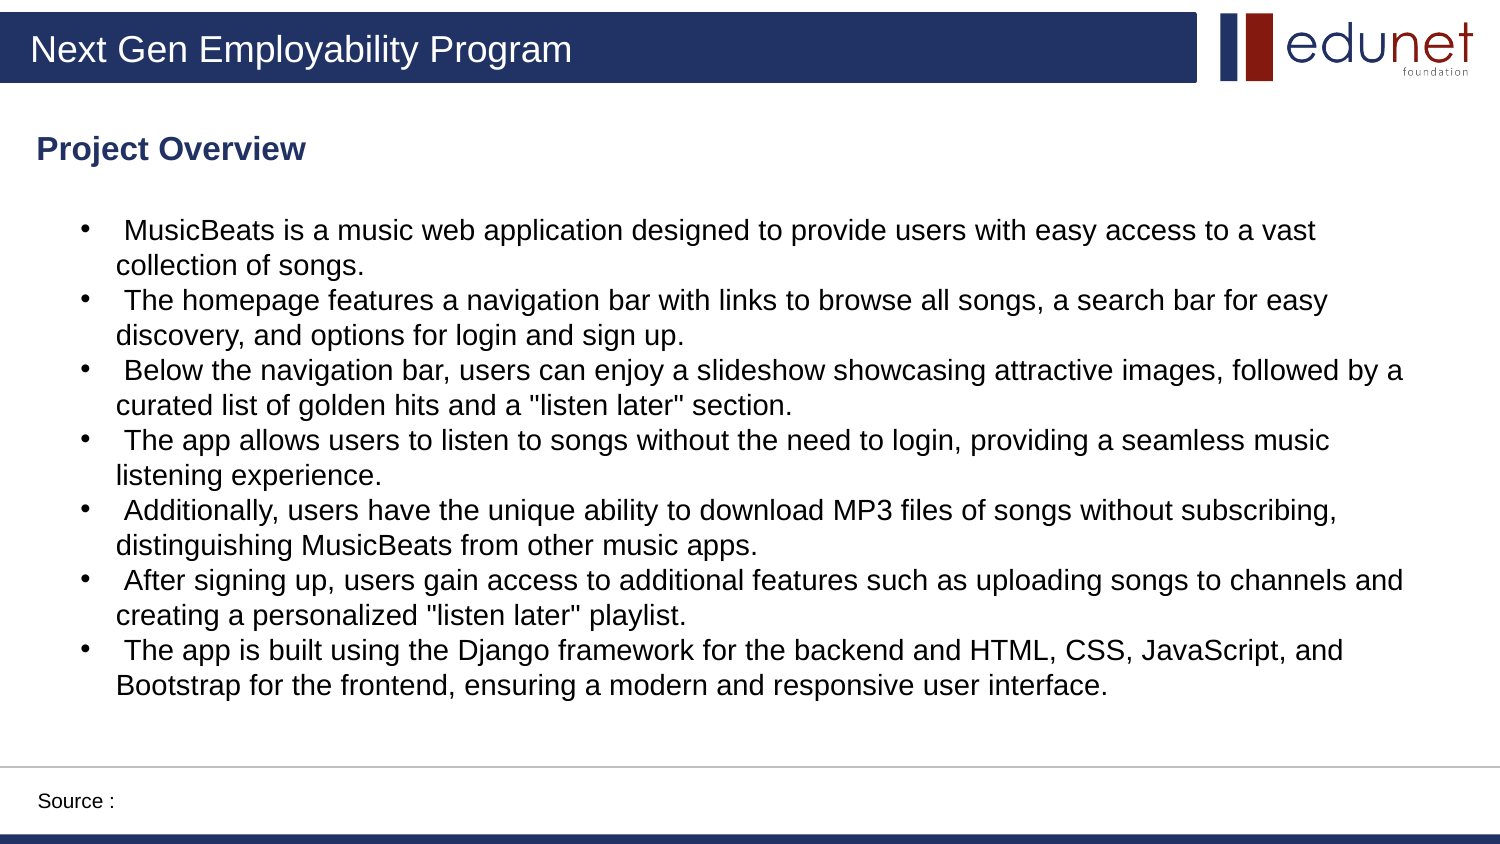

Project Overview
 MusicBeats is a music web application designed to provide users with easy access to a vast collection of songs.
 The homepage features a navigation bar with links to browse all songs, a search bar for easy discovery, and options for login and sign up.
 Below the navigation bar, users can enjoy a slideshow showcasing attractive images, followed by a curated list of golden hits and a "listen later" section.
 The app allows users to listen to songs without the need to login, providing a seamless music listening experience.
 Additionally, users have the unique ability to download MP3 files of songs without subscribing, distinguishing MusicBeats from other music apps.
 After signing up, users gain access to additional features such as uploading songs to channels and creating a personalized "listen later" playlist.
 The app is built using the Django framework for the backend and HTML, CSS, JavaScript, and Bootstrap for the frontend, ensuring a modern and responsive user interface.
Source :